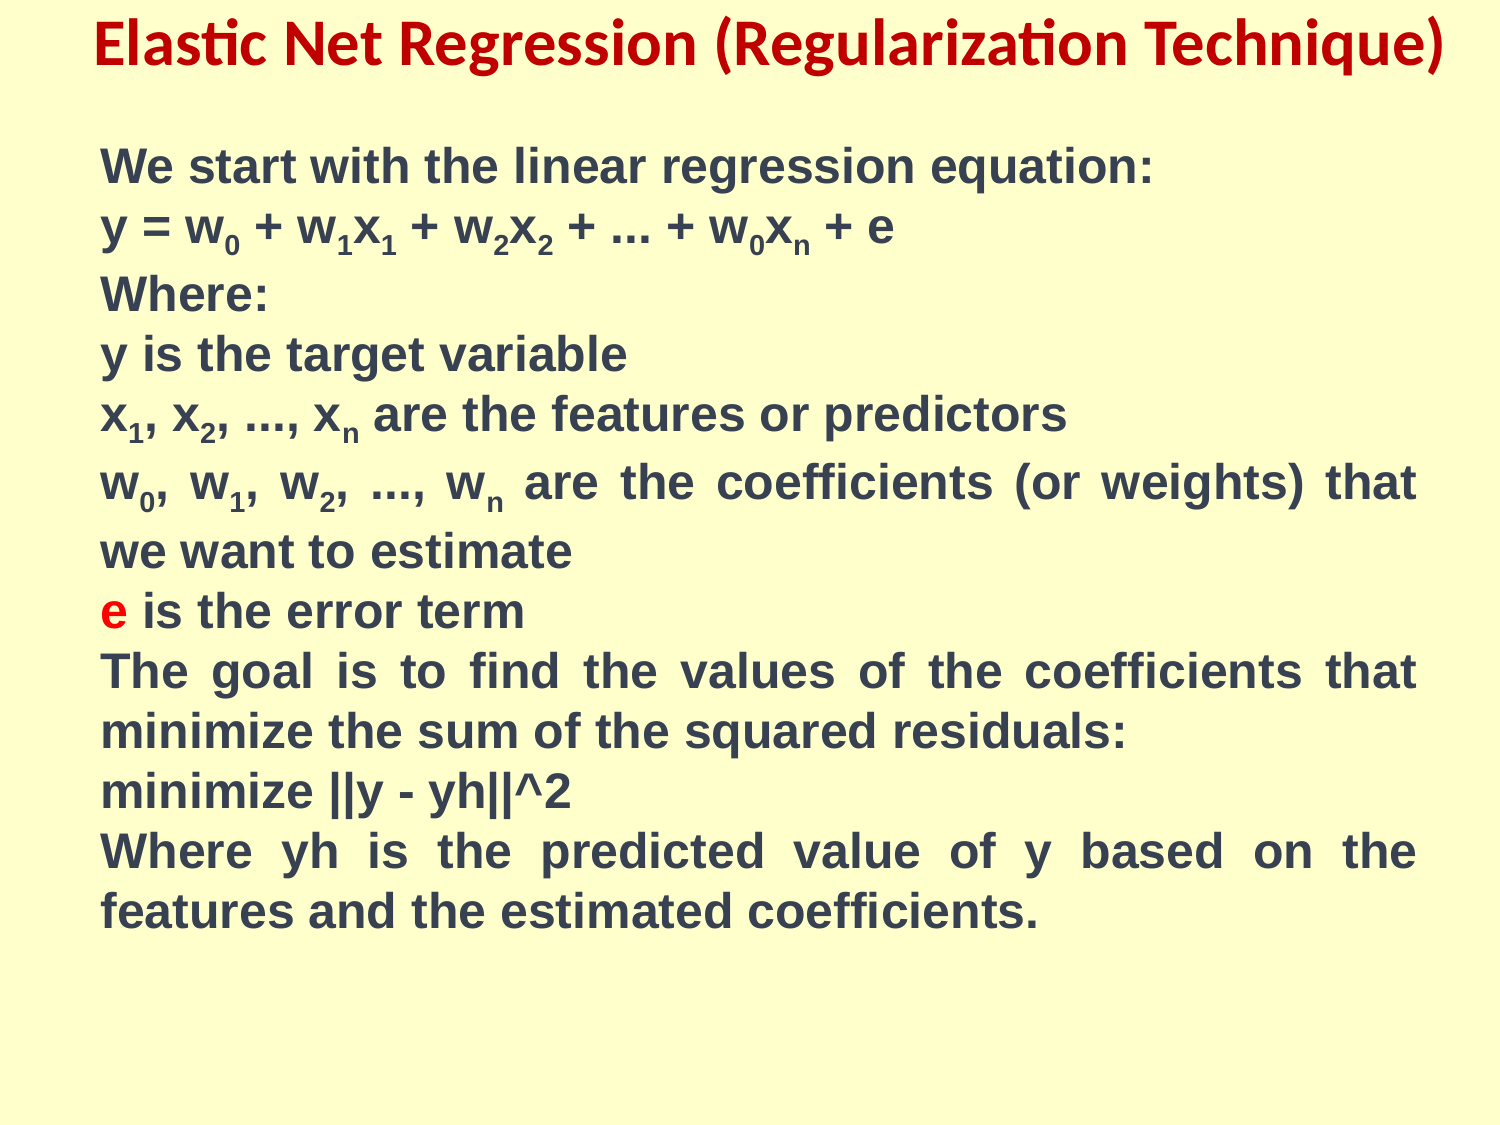

Elastic Net Regression (Regularization Technique)
We start with the linear regression equation:
y = w0 + w1x1 + w2x2 + ... + w0xn + e
Where:
y is the target variable
x1, x2, ..., xn are the features or predictors
w0, w1, w2, ..., wn are the coefficients (or weights) that we want to estimate
e is the error term
The goal is to find the values of the coefficients that minimize the sum of the squared residuals:
minimize ||y - yh||^2
Where yh is the predicted value of y based on the features and the estimated coefficients.